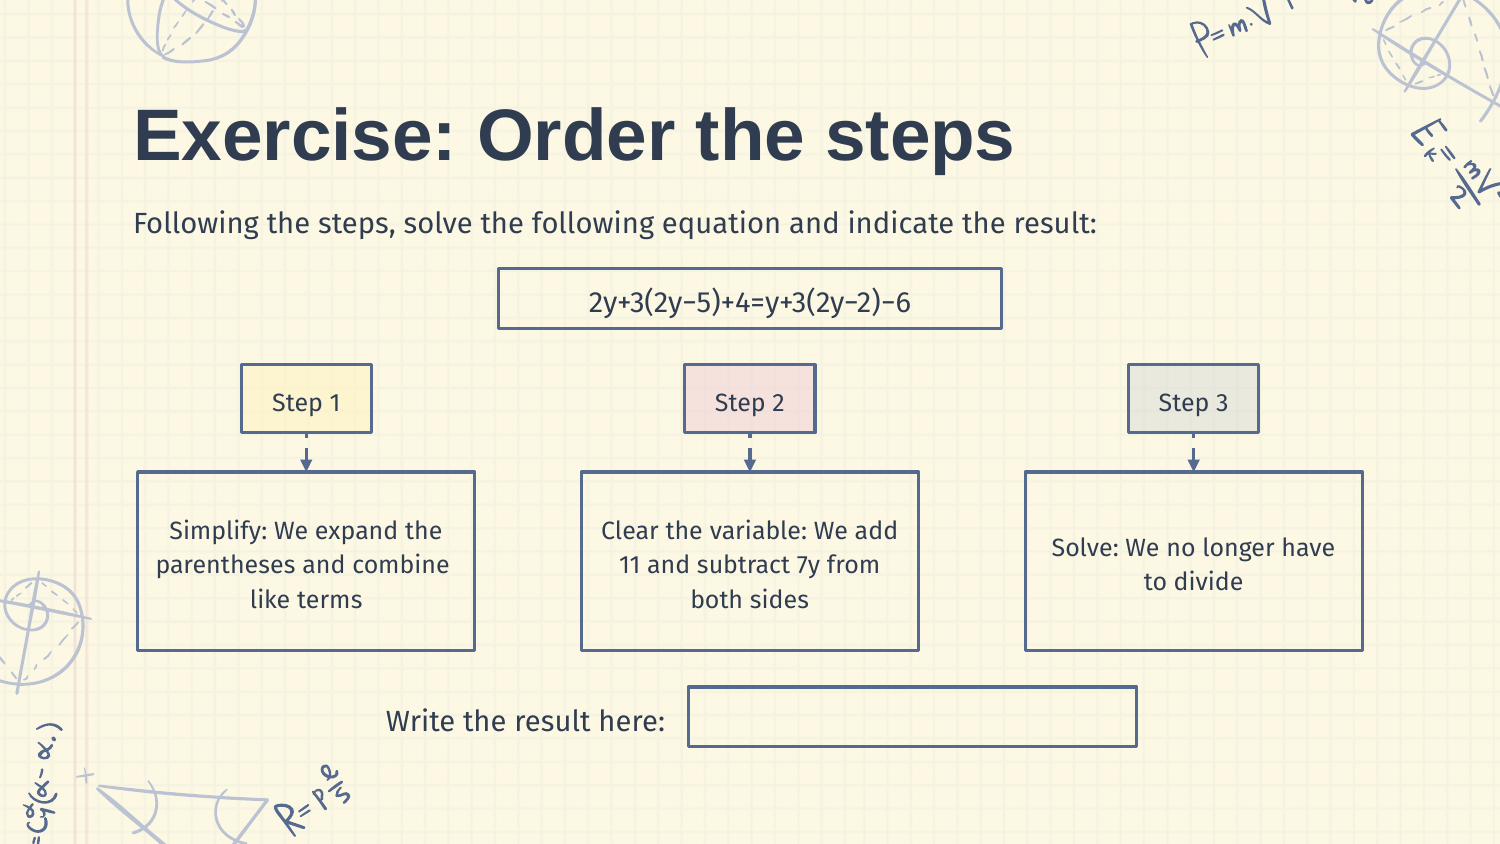

# Exercise: Order the steps
Following the steps, solve the following equation and indicate the result:

2y+3(2y−5)+4=y+3(2y−2)−6
Step 1
Step 2
Step 3
Simplify: We expand the parentheses and combine  like terms
Clear the variable: We add 11 and subtract 7y from both sides
Solve: We no longer have to divide
Write the result here: